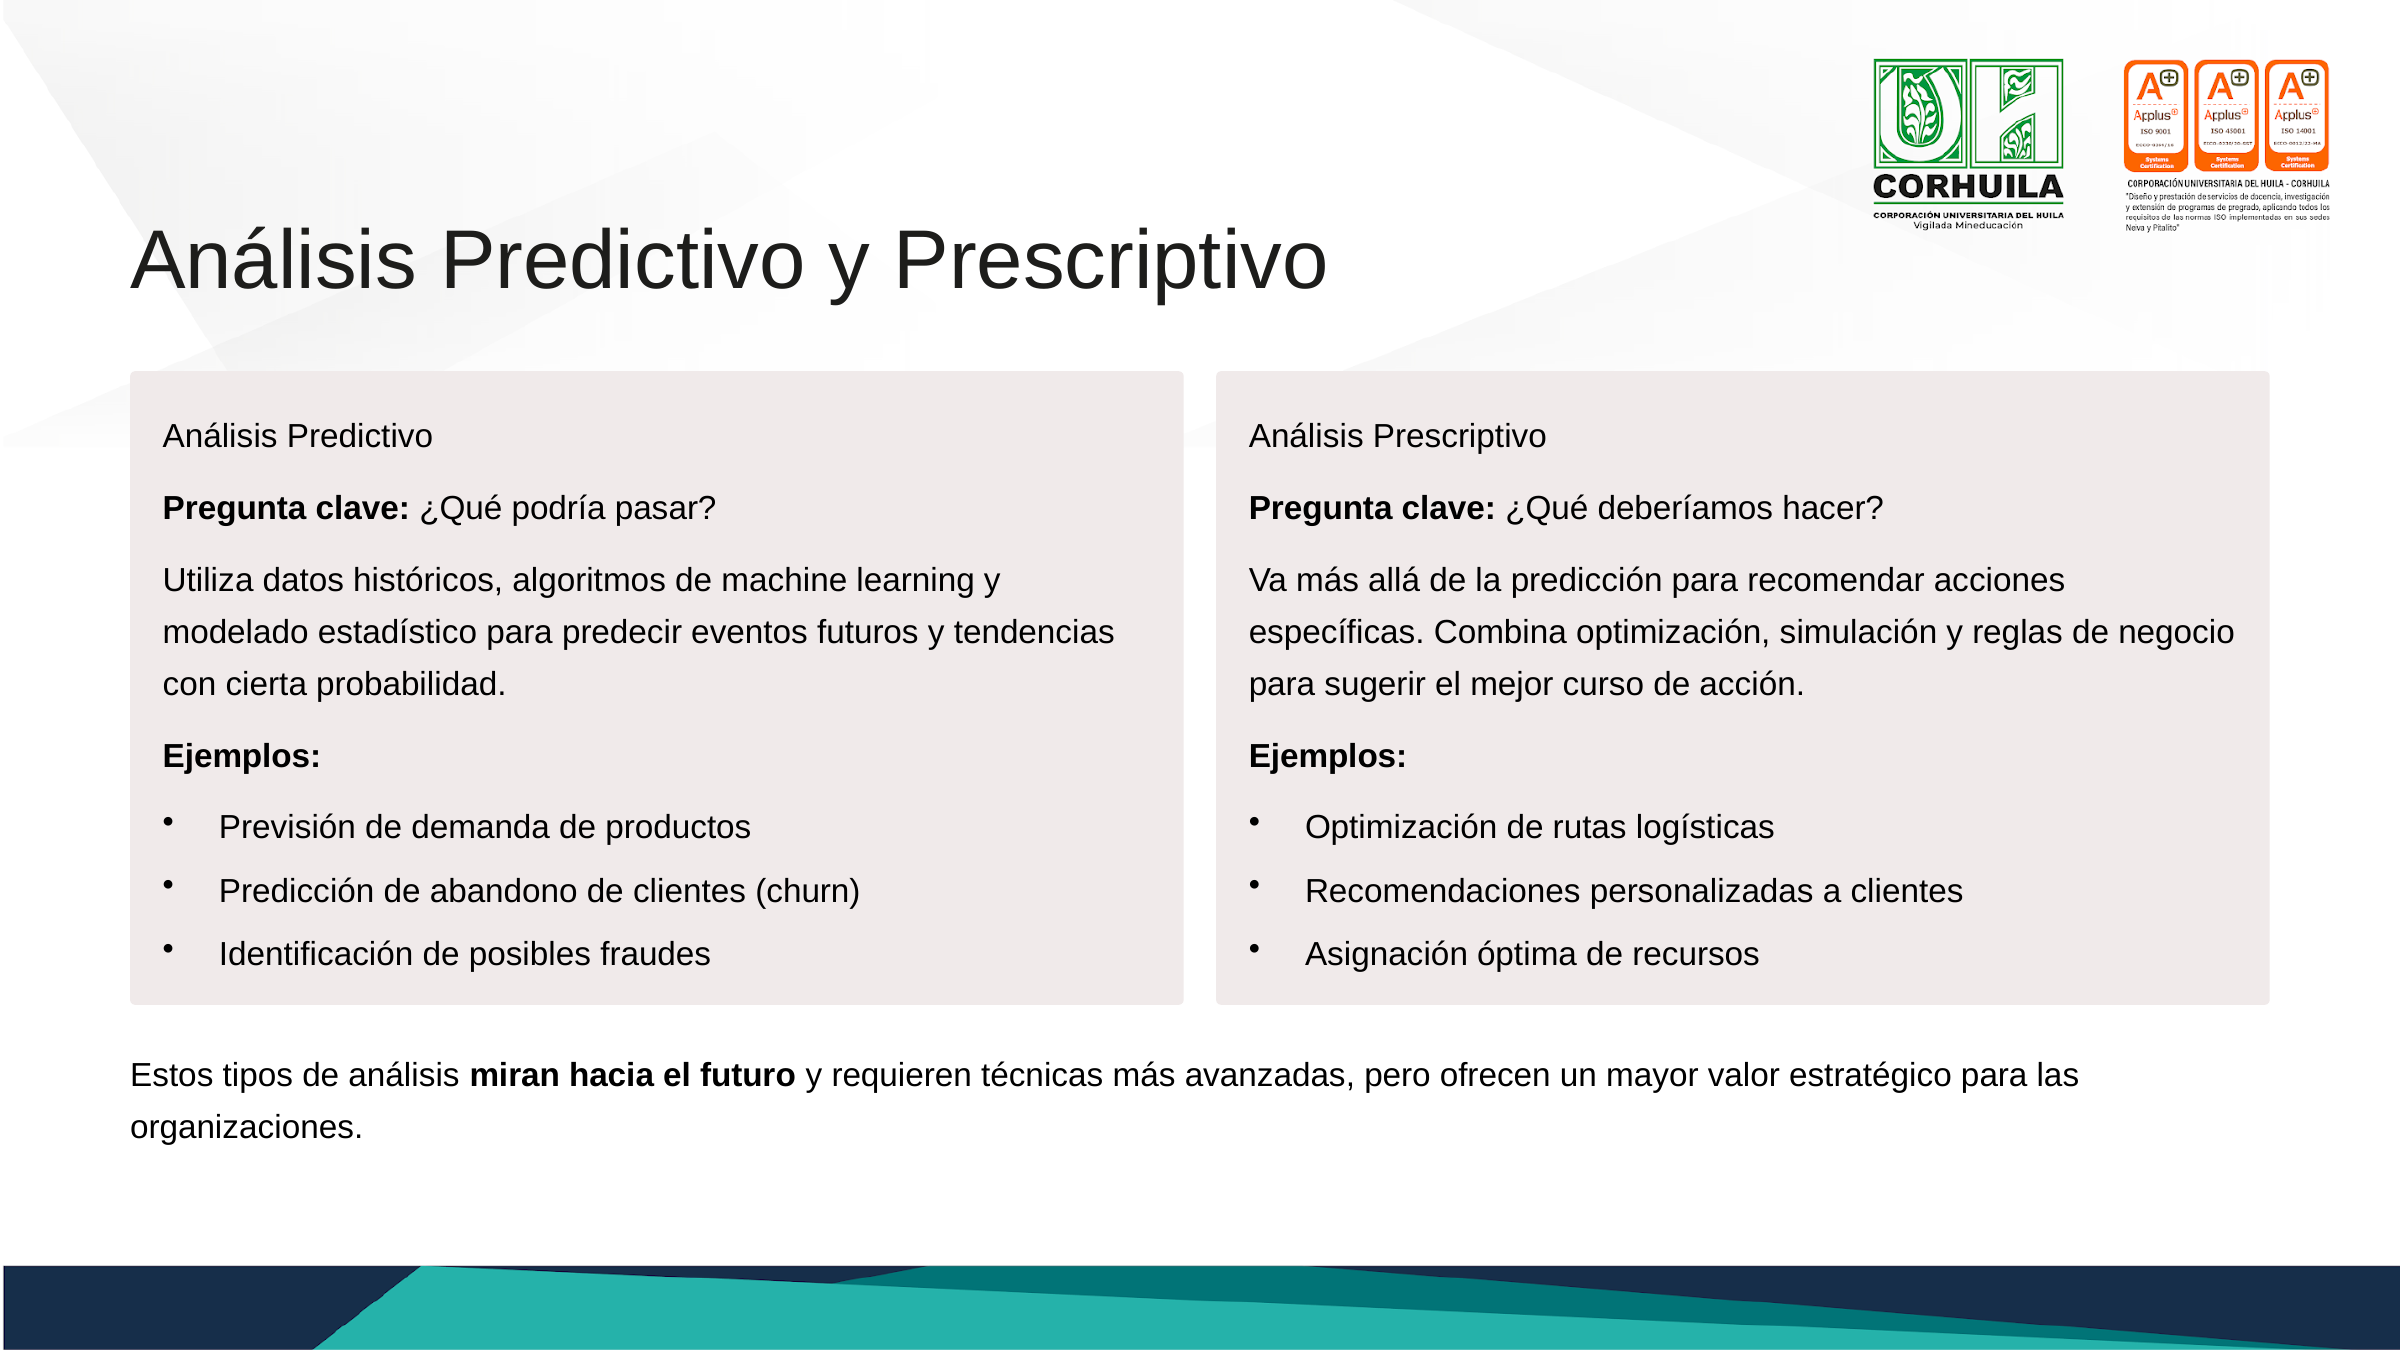

Análisis Predictivo y Prescriptivo

Análisis Predictivo
Análisis Prescriptivo
Pregunta clave: ¿Qué podría pasar?
Pregunta clave: ¿Qué deberíamos hacer?
Utiliza datos históricos, algoritmos de machine learning y modelado estadístico para predecir eventos futuros y tendencias con cierta probabilidad.
Va más allá de la predicción para recomendar acciones específicas. Combina optimización, simulación y reglas de negocio para sugerir el mejor curso de acción.
Ejemplos:
Ejemplos:
Previsión de demanda de productos
Optimización de rutas logísticas
Predicción de abandono de clientes (churn)
Recomendaciones personalizadas a clientes
Identificación de posibles fraudes
Asignación óptima de recursos
Estos tipos de análisis miran hacia el futuro y requieren técnicas más avanzadas, pero ofrecen un mayor valor estratégico para las organizaciones.